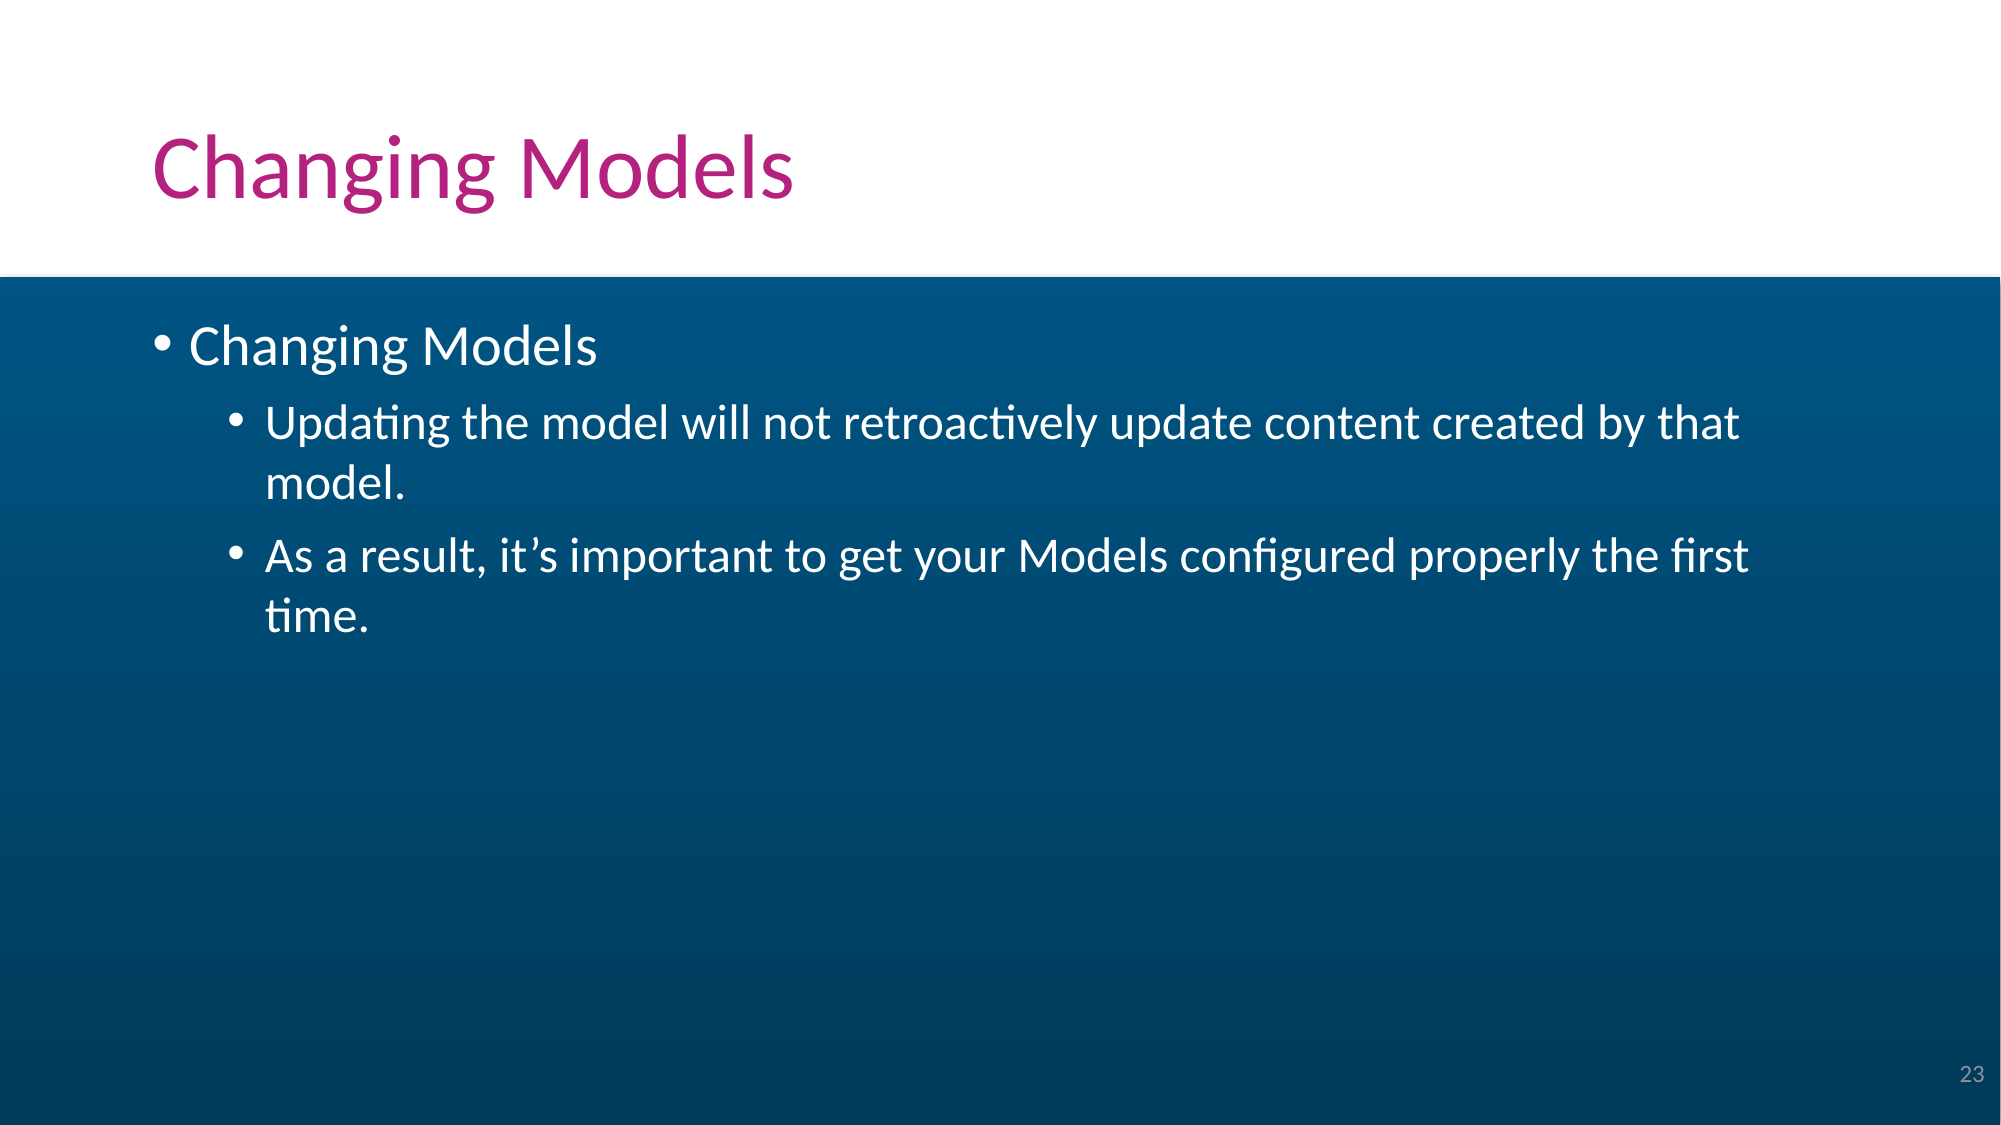

# Changing Models
Changing Models
Updating the model will not retroactively update content created by that model.
As a result, it’s important to get your Models configured properly the first time.

23